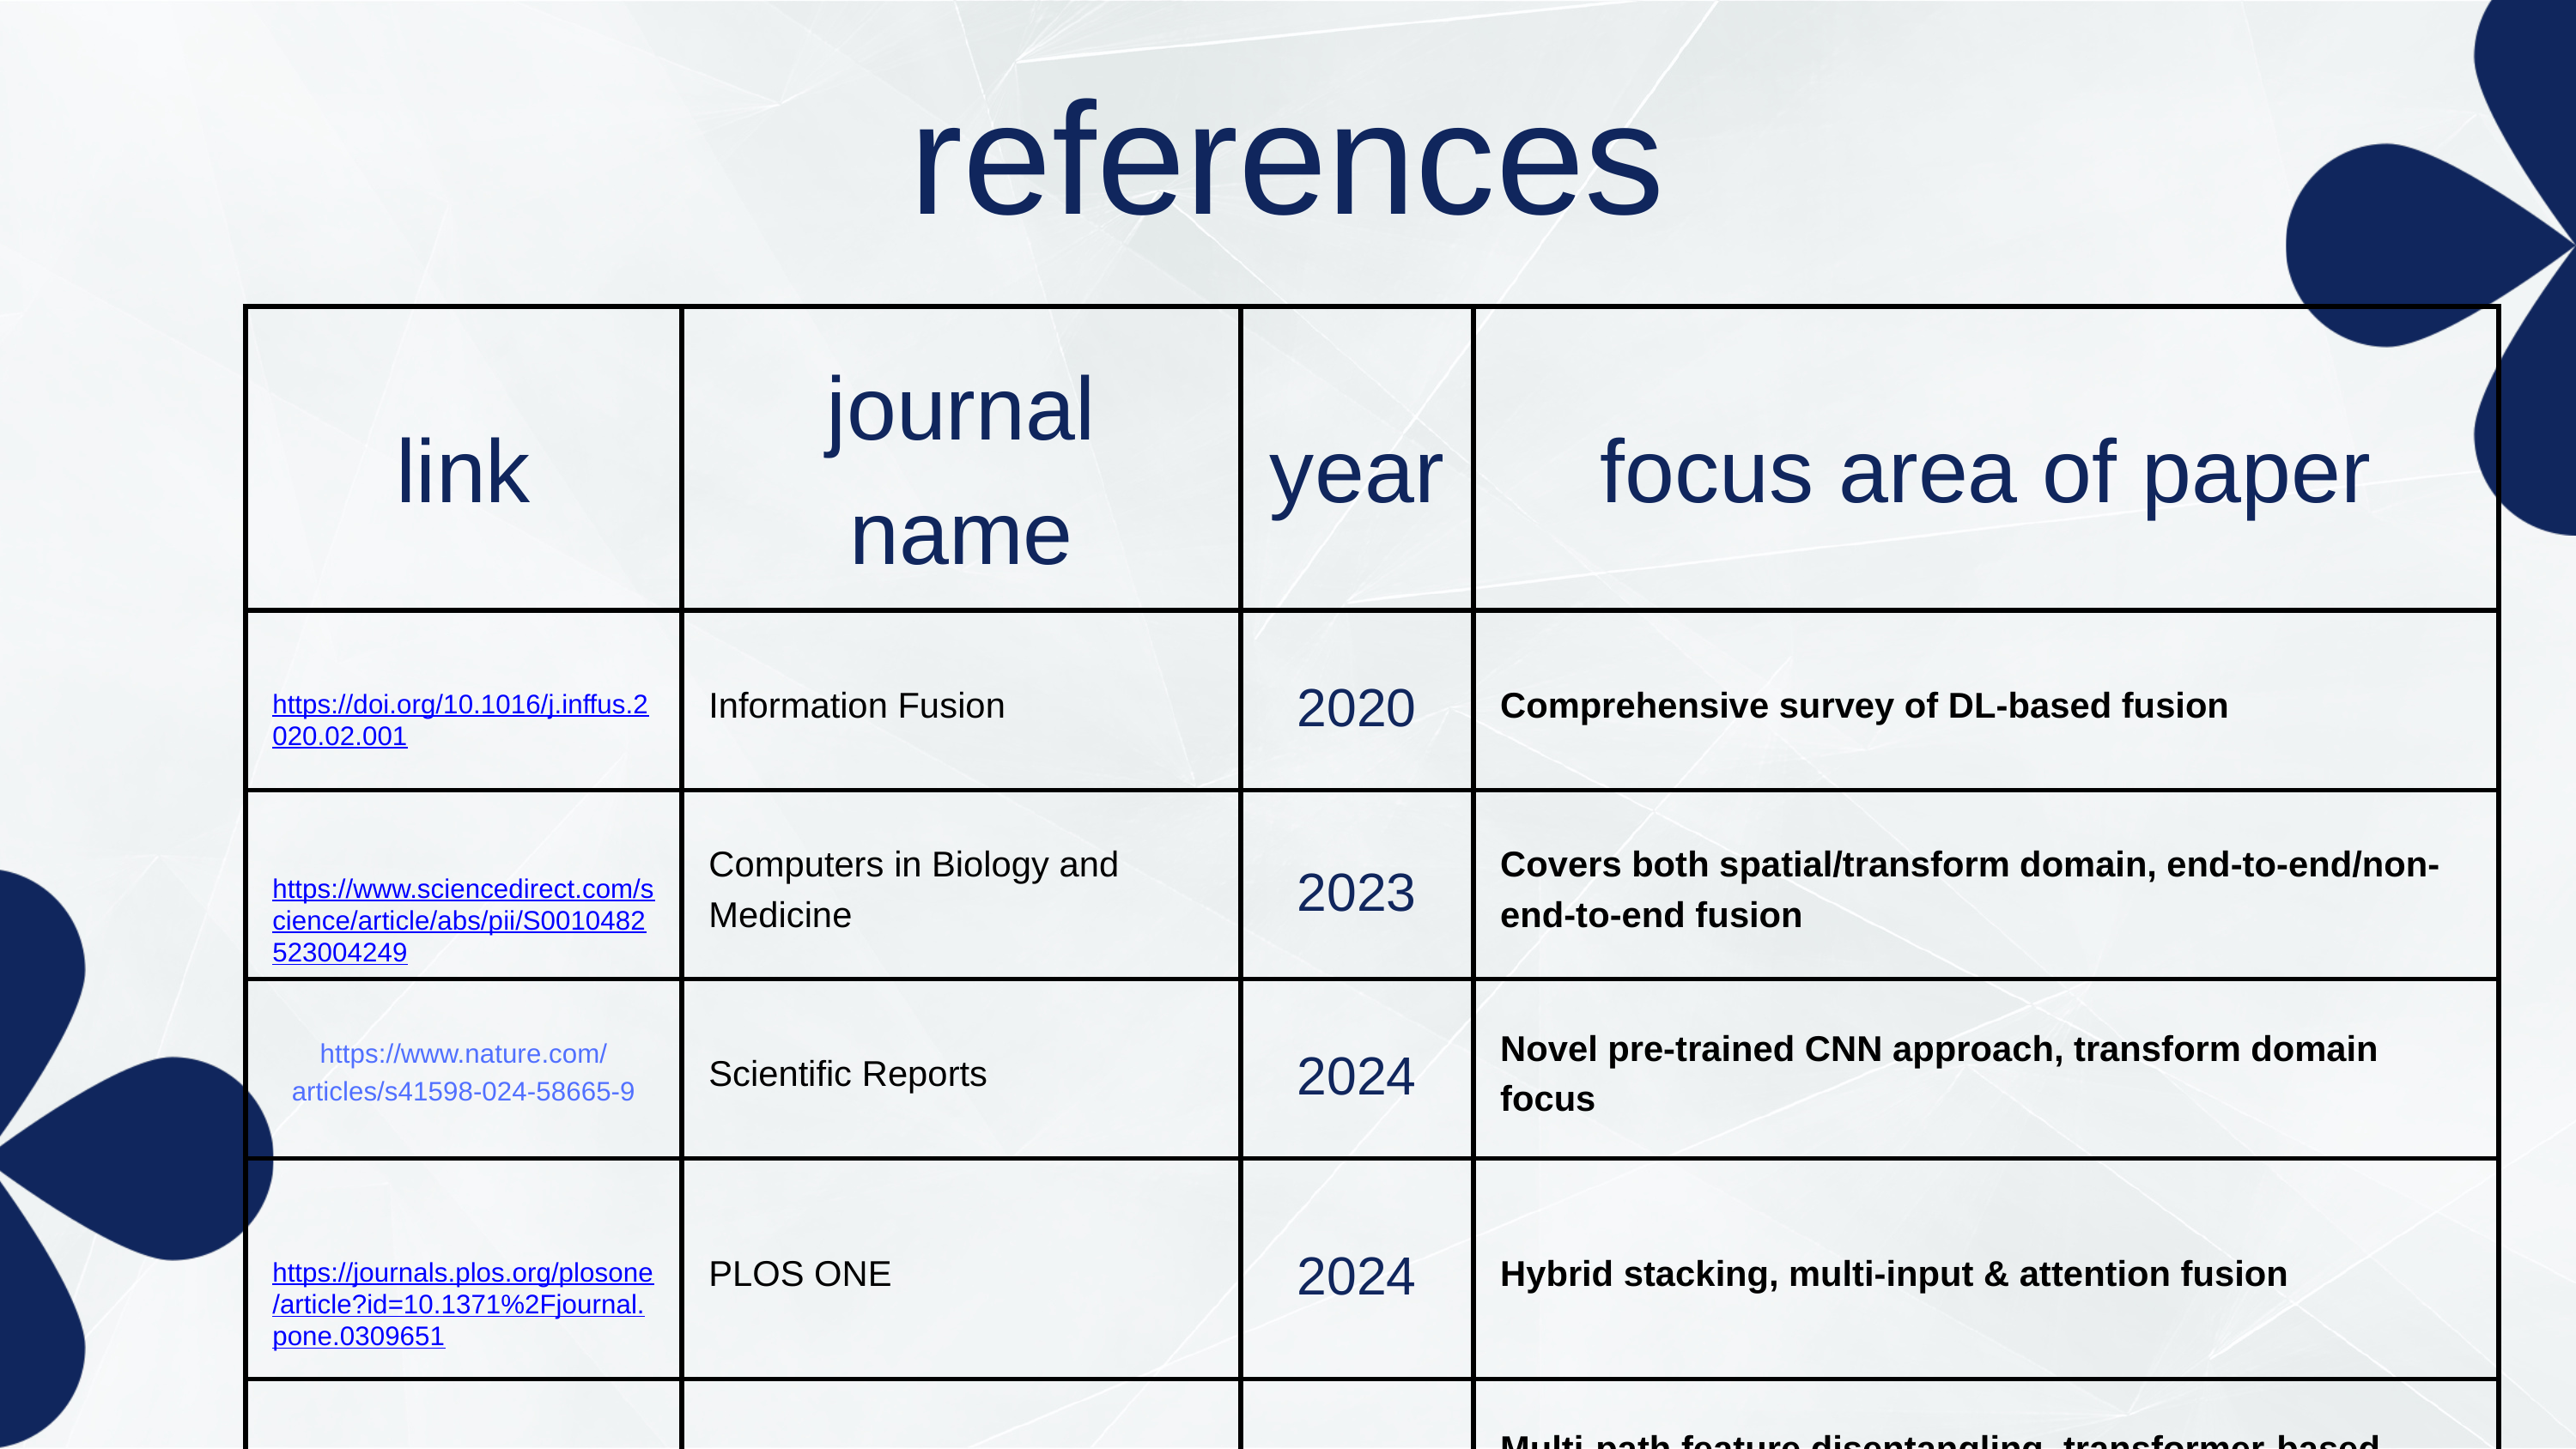

references
| link | journal name | year | focus area of paper |
| --- | --- | --- | --- |
| https://doi.org/10.1016/j.inffus.2020.02.001 | Information Fusion | 2020 | Comprehensive survey of DL-based fusion |
| https://www.sciencedirect.com/science/article/abs/pii/S0010482523004249 | Computers in Biology and Medicine | 2023 | Covers both spatial/transform domain, end-to-end/non-end-to-end fusion |
| https://www.nature.com/articles/s41598-024-58665-9 | Scientific Reports | 2024 | Novel pre-trained CNN approach, transform domain focus |
| https://journals.plos.org/plosone/article?id=10.1371%2Fjournal.pone.0309651 | PLOS ONE | 2024 | Hybrid stacking, multi-input & attention fusion |
| https://www.nature.com/articles/s41598-025-93616-y | Scientific Reports | 2025 | Multi-path feature disentangling, transformer-based fusion |